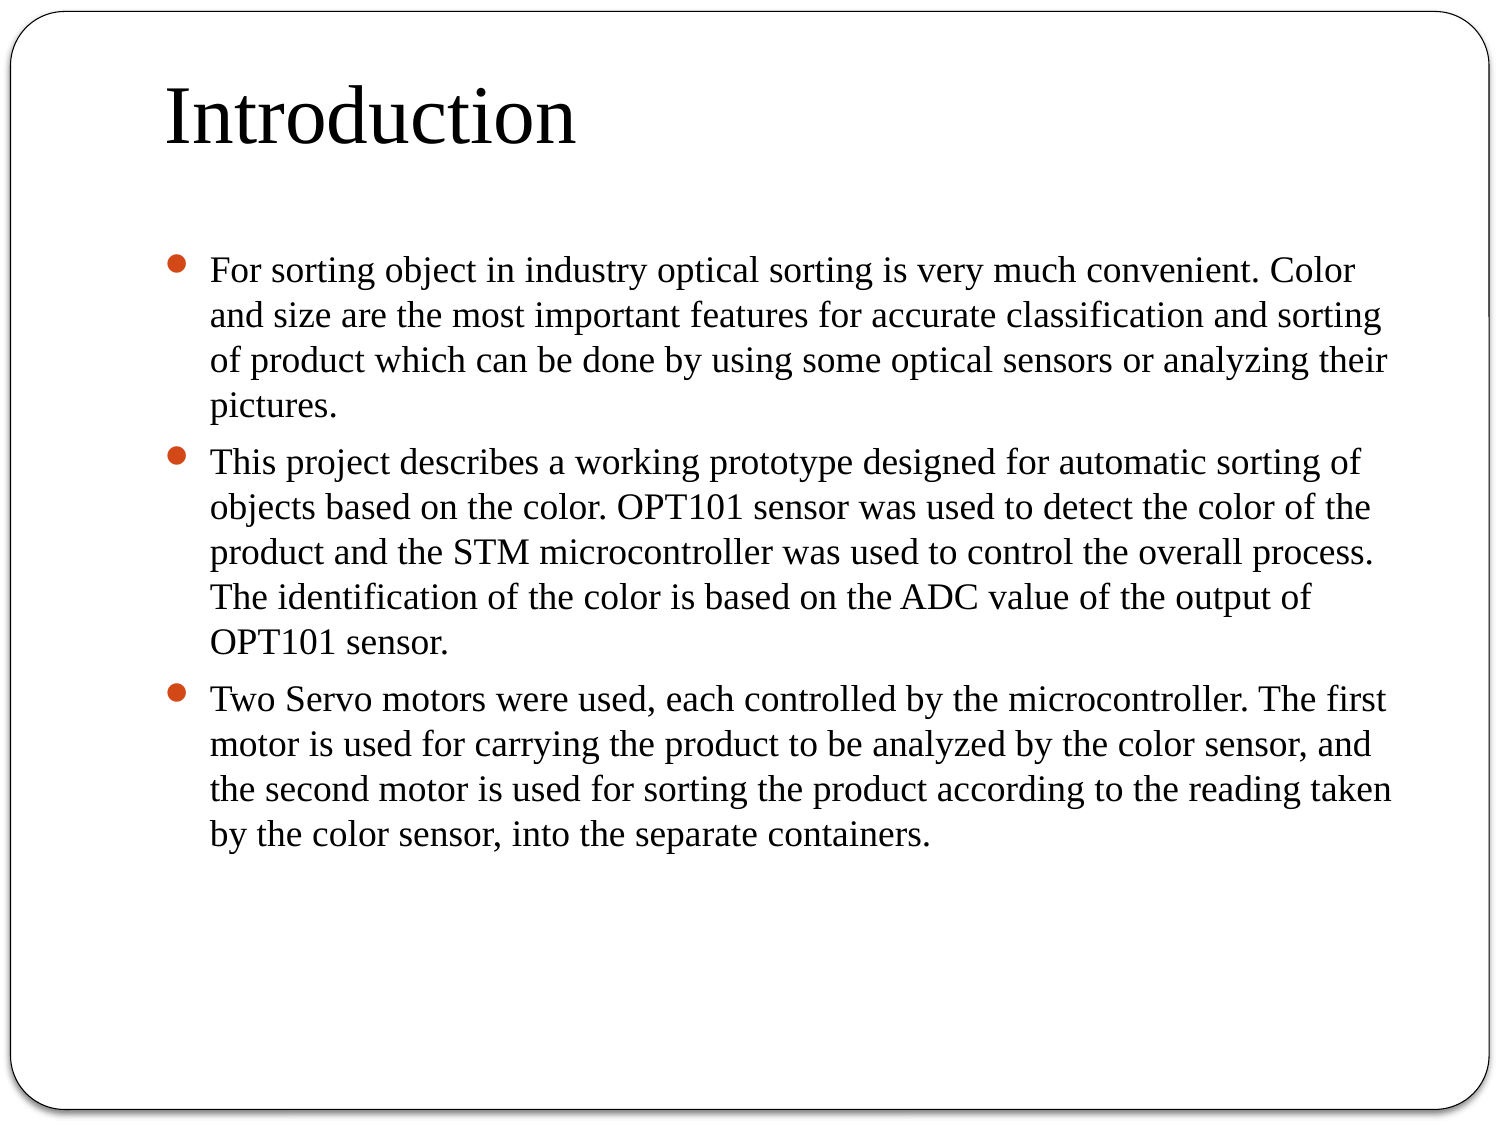

# Introduction
For sorting object in industry optical sorting is very much convenient. Color and size are the most important features for accurate classification and sorting of product which can be done by using some optical sensors or analyzing their pictures.
This project describes a working prototype designed for automatic sorting of objects based on the color. OPT101 sensor was used to detect the color of the product and the STM microcontroller was used to control the overall process. The identification of the color is based on the ADC value of the output of OPT101 sensor.
Two Servo motors were used, each controlled by the microcontroller. The first motor is used for carrying the product to be analyzed by the color sensor, and the second motor is used for sorting the product according to the reading taken by the color sensor, into the separate containers.